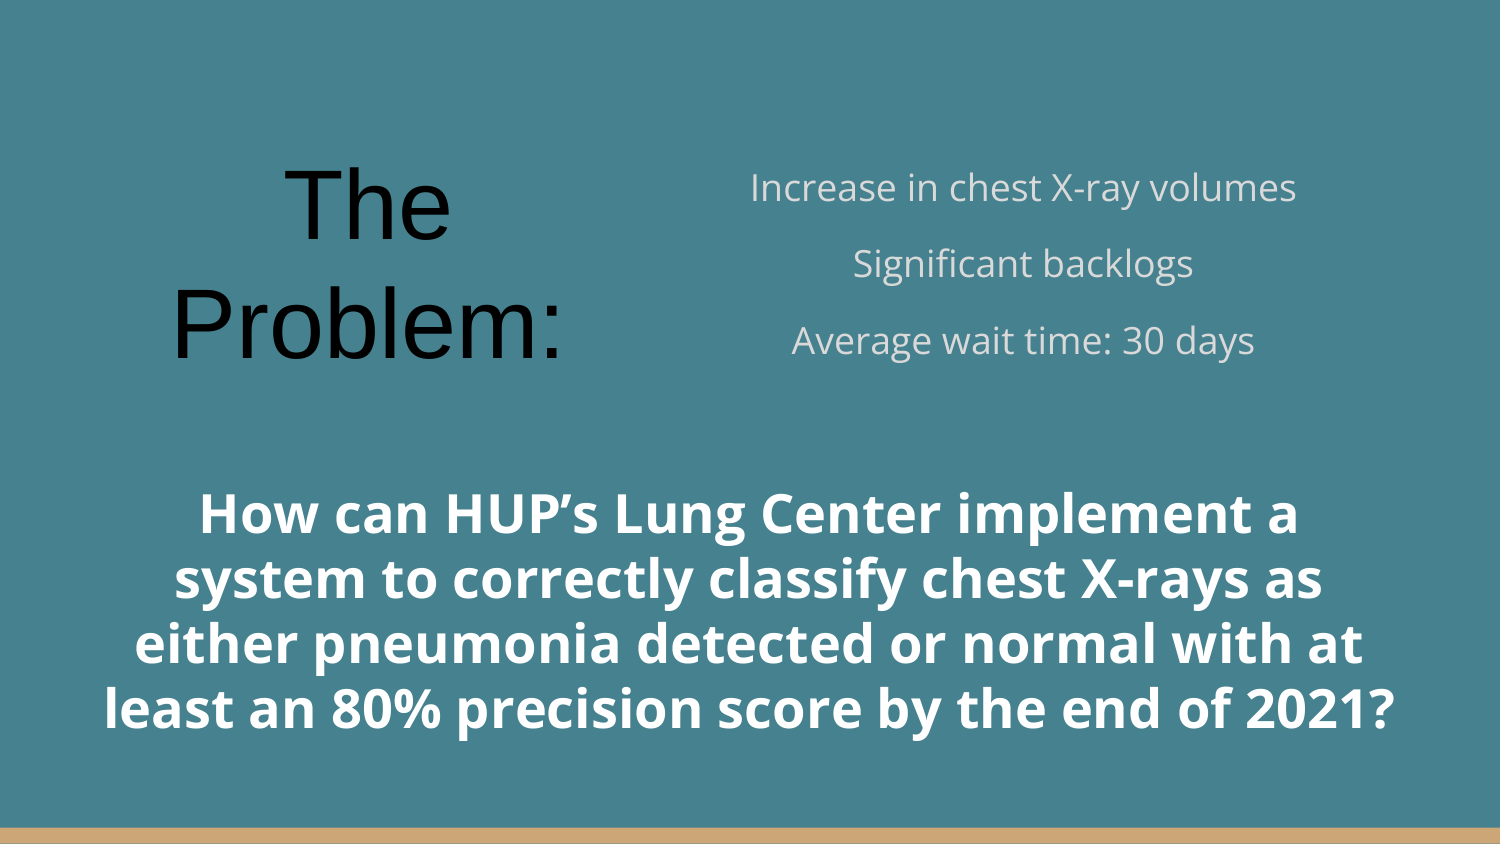

Increase in chest X-ray volumes
Significant backlogs
Average wait time: 30 days
# The Problem:
How can HUP’s Lung Center implement a system to correctly classify chest X-rays as either pneumonia detected or normal with at least an 80% precision score by the end of 2021?